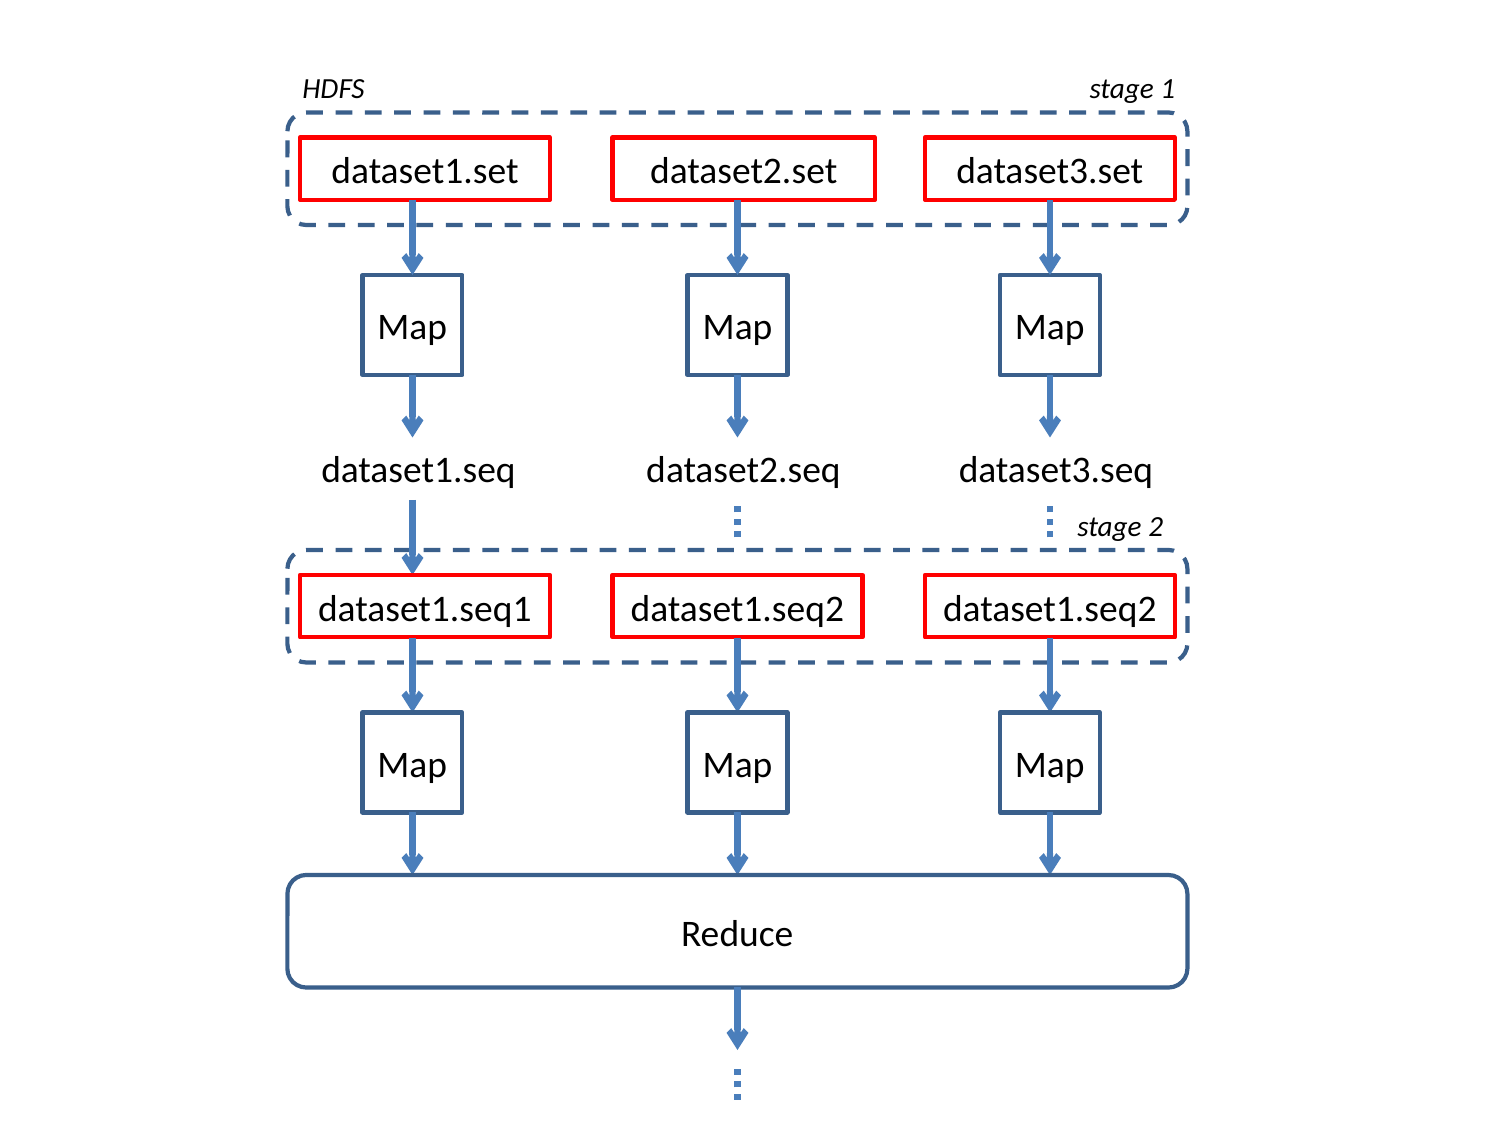

HDFS
stage 1

dataset1.set
dataset2.set
dataset3.set
Map
Map
Map
dataset1.seq
dataset2.seq
dataset3.seq
stage 2

dataset1.seq1
dataset1.seq2
dataset1.seq2
Map
Map
Map
Reduce